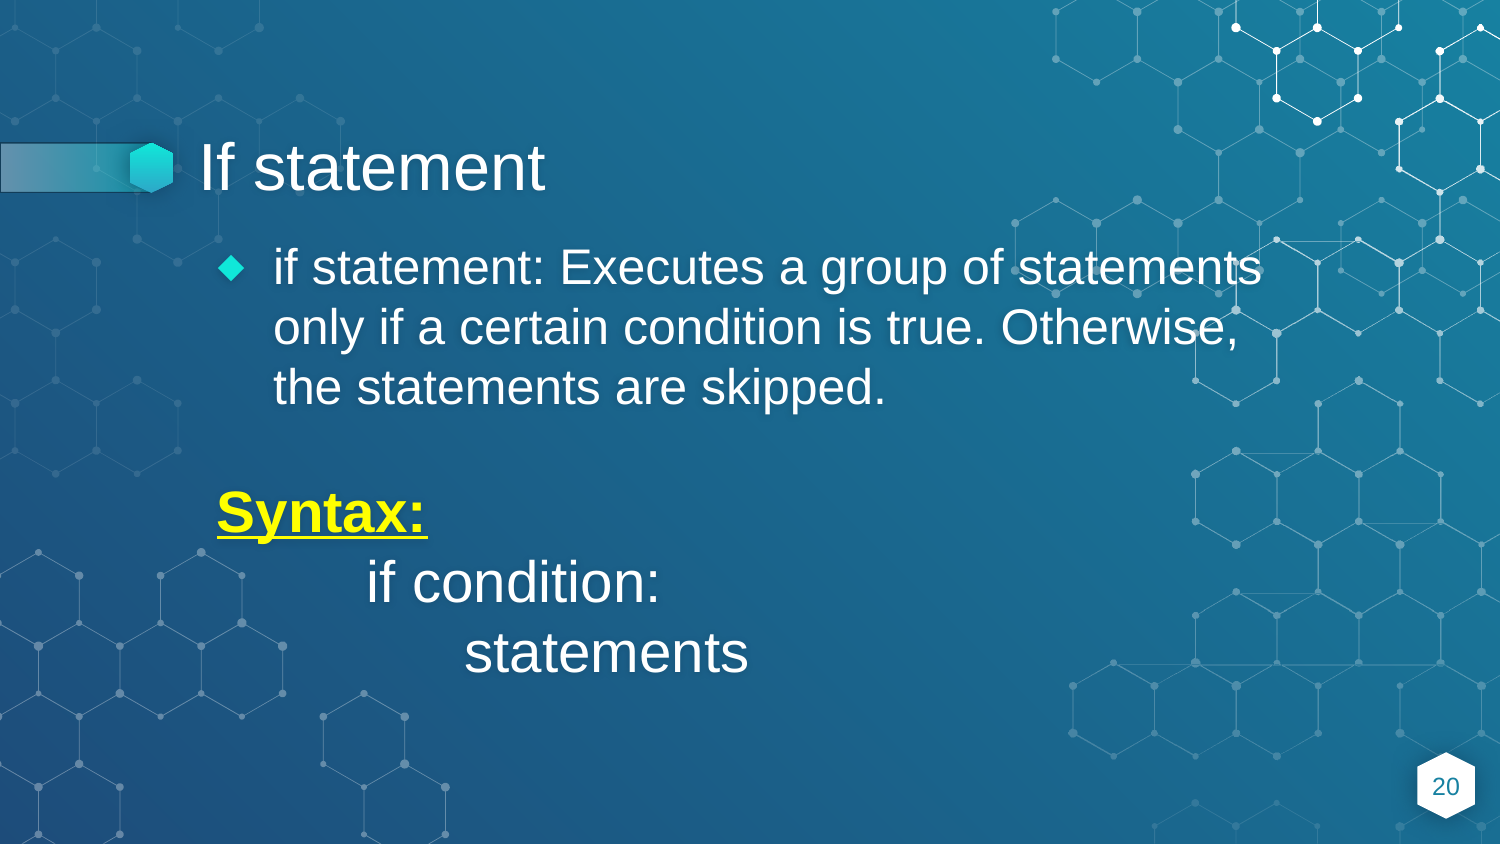

# If statement
if statement: Executes a group of statements only if a certain condition is true. Otherwise, the statements are skipped.

Syntax:
	if condition:
	      statements
20